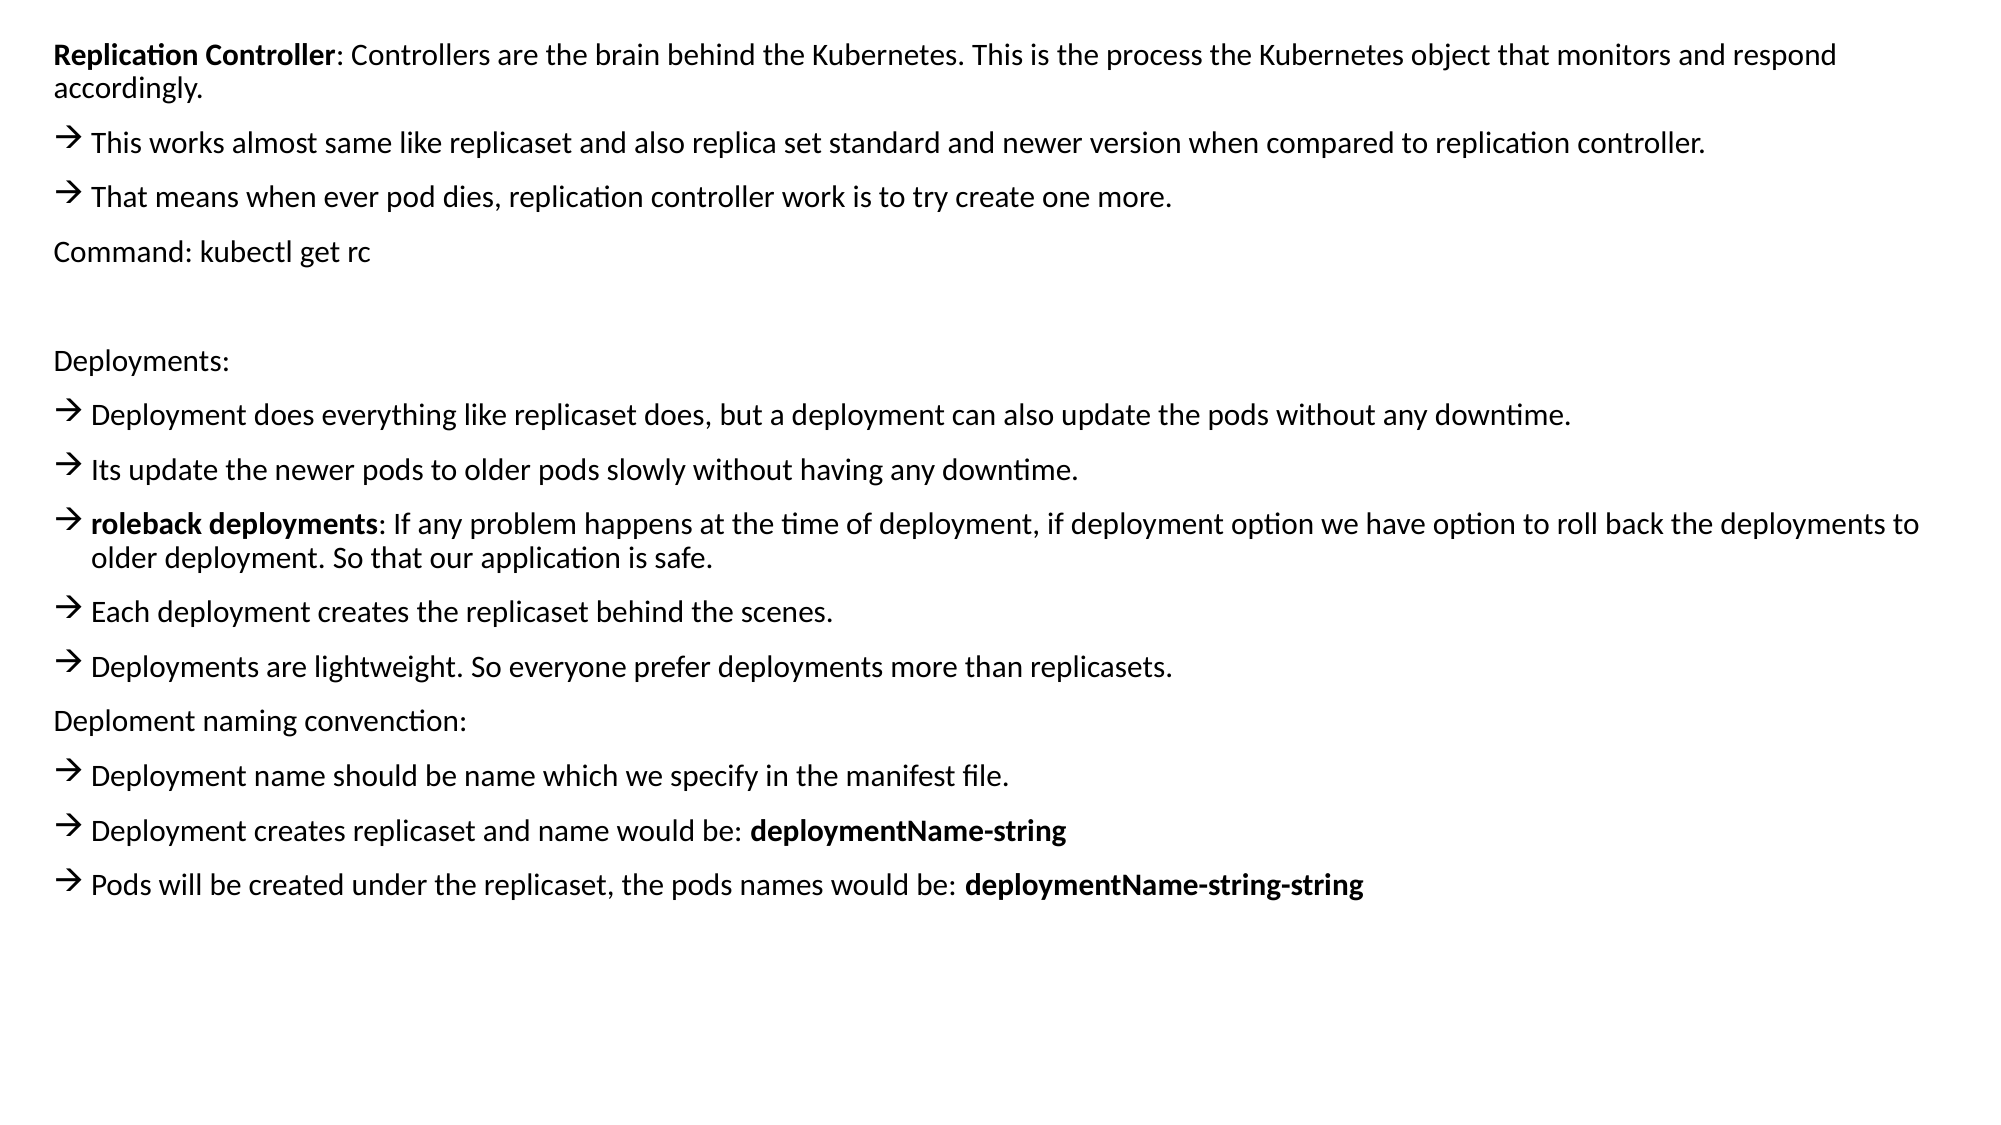

Replication Controller: Controllers are the brain behind the Kubernetes. This is the process the Kubernetes object that monitors and respond accordingly.
This works almost same like replicaset and also replica set standard and newer version when compared to replication controller.
That means when ever pod dies, replication controller work is to try create one more.
Command: kubectl get rc

Deployments:
Deployment does everything like replicaset does, but a deployment can also update the pods without any downtime.
Its update the newer pods to older pods slowly without having any downtime.
roleback deployments: If any problem happens at the time of deployment, if deployment option we have option to roll back the deployments to older deployment. So that our application is safe.
Each deployment creates the replicaset behind the scenes.
Deployments are lightweight. So everyone prefer deployments more than replicasets.
Deploment naming convenction:
Deployment name should be name which we specify in the manifest file.
Deployment creates replicaset and name would be: deploymentName-string
Pods will be created under the replicaset, the pods names would be: deploymentName-string-string